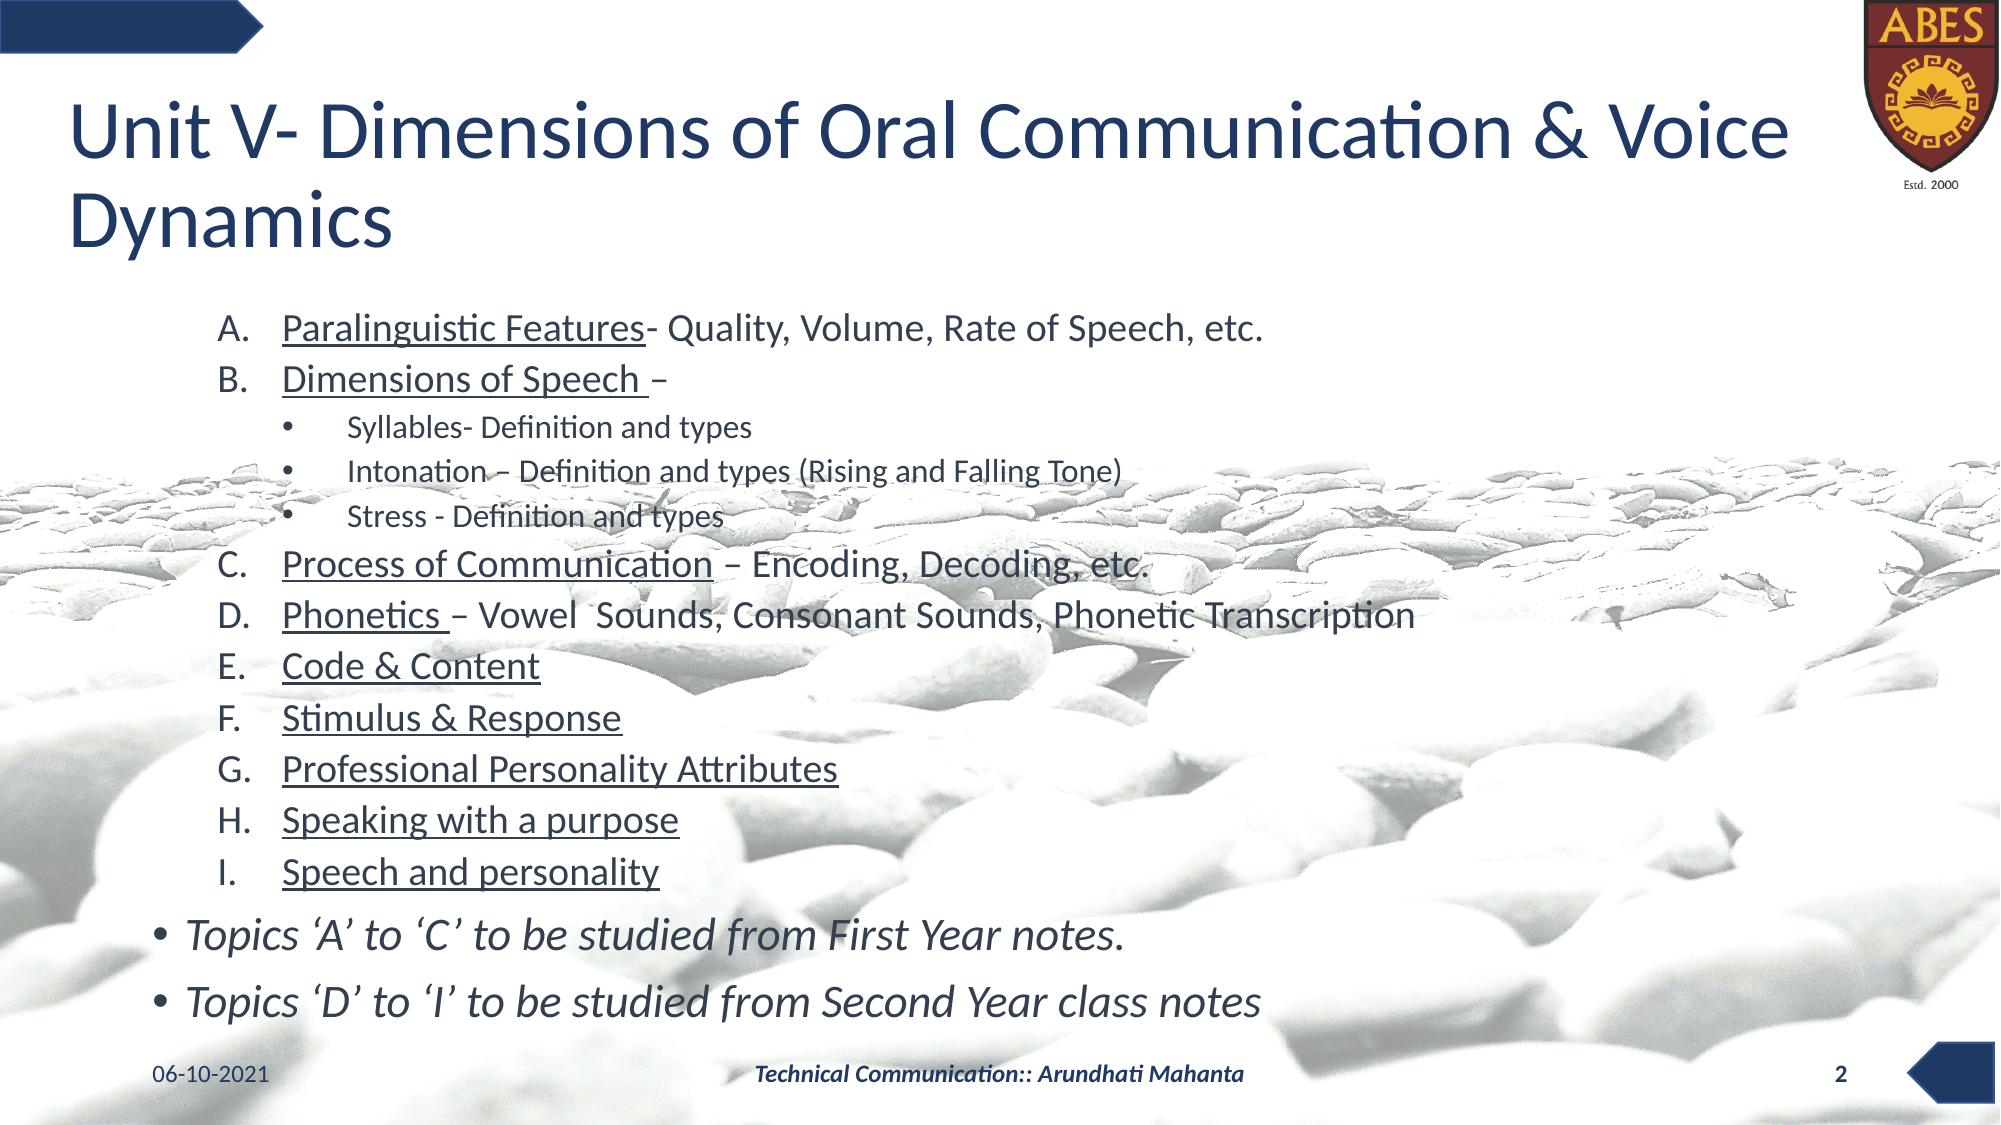

# Unit V- Dimensions of Oral Communication & Voice Dynamics
Paralinguistic Features- Quality, Volume, Rate of Speech, etc.
Dimensions of Speech –
Syllables- Definition and types
Intonation – Definition and types (Rising and Falling Tone)
Stress - Definition and types
Process of Communication – Encoding, Decoding, etc.
Phonetics – Vowel  Sounds, Consonant Sounds, Phonetic Transcription
Code & Content
Stimulus & Response
Professional Personality Attributes
Speaking with a purpose
Speech and personality
Topics ‘A’ to ‘C’ to be studied from First Year notes.
Topics ‘D’ to ‘I’ to be studied from Second Year class notes
06-10-2021
Technical Communication:: Arundhati Mahanta
2